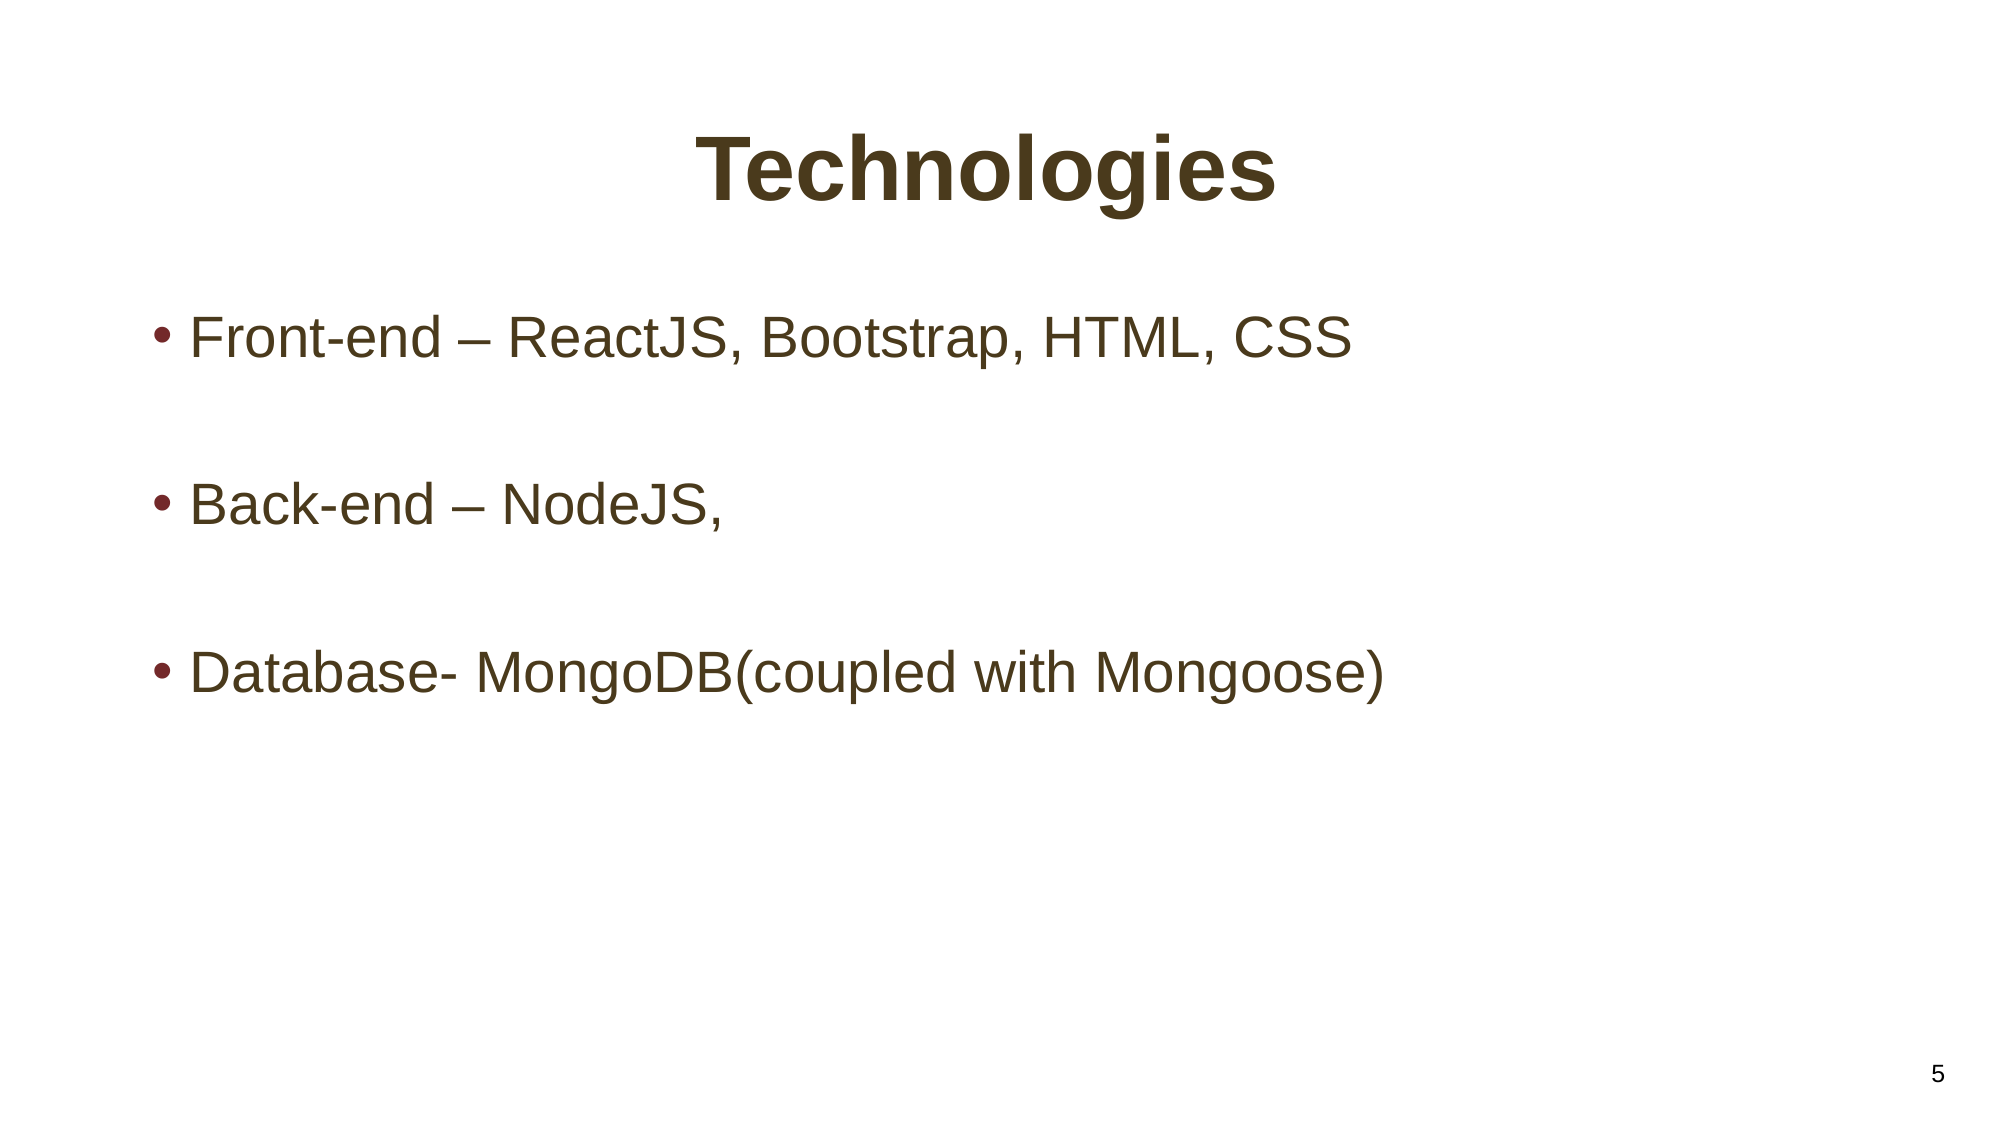

# Technologies
Front-end – ReactJS, Bootstrap, HTML, CSS

Back-end – NodeJS,

Database- MongoDB(coupled with Mongoose)

5